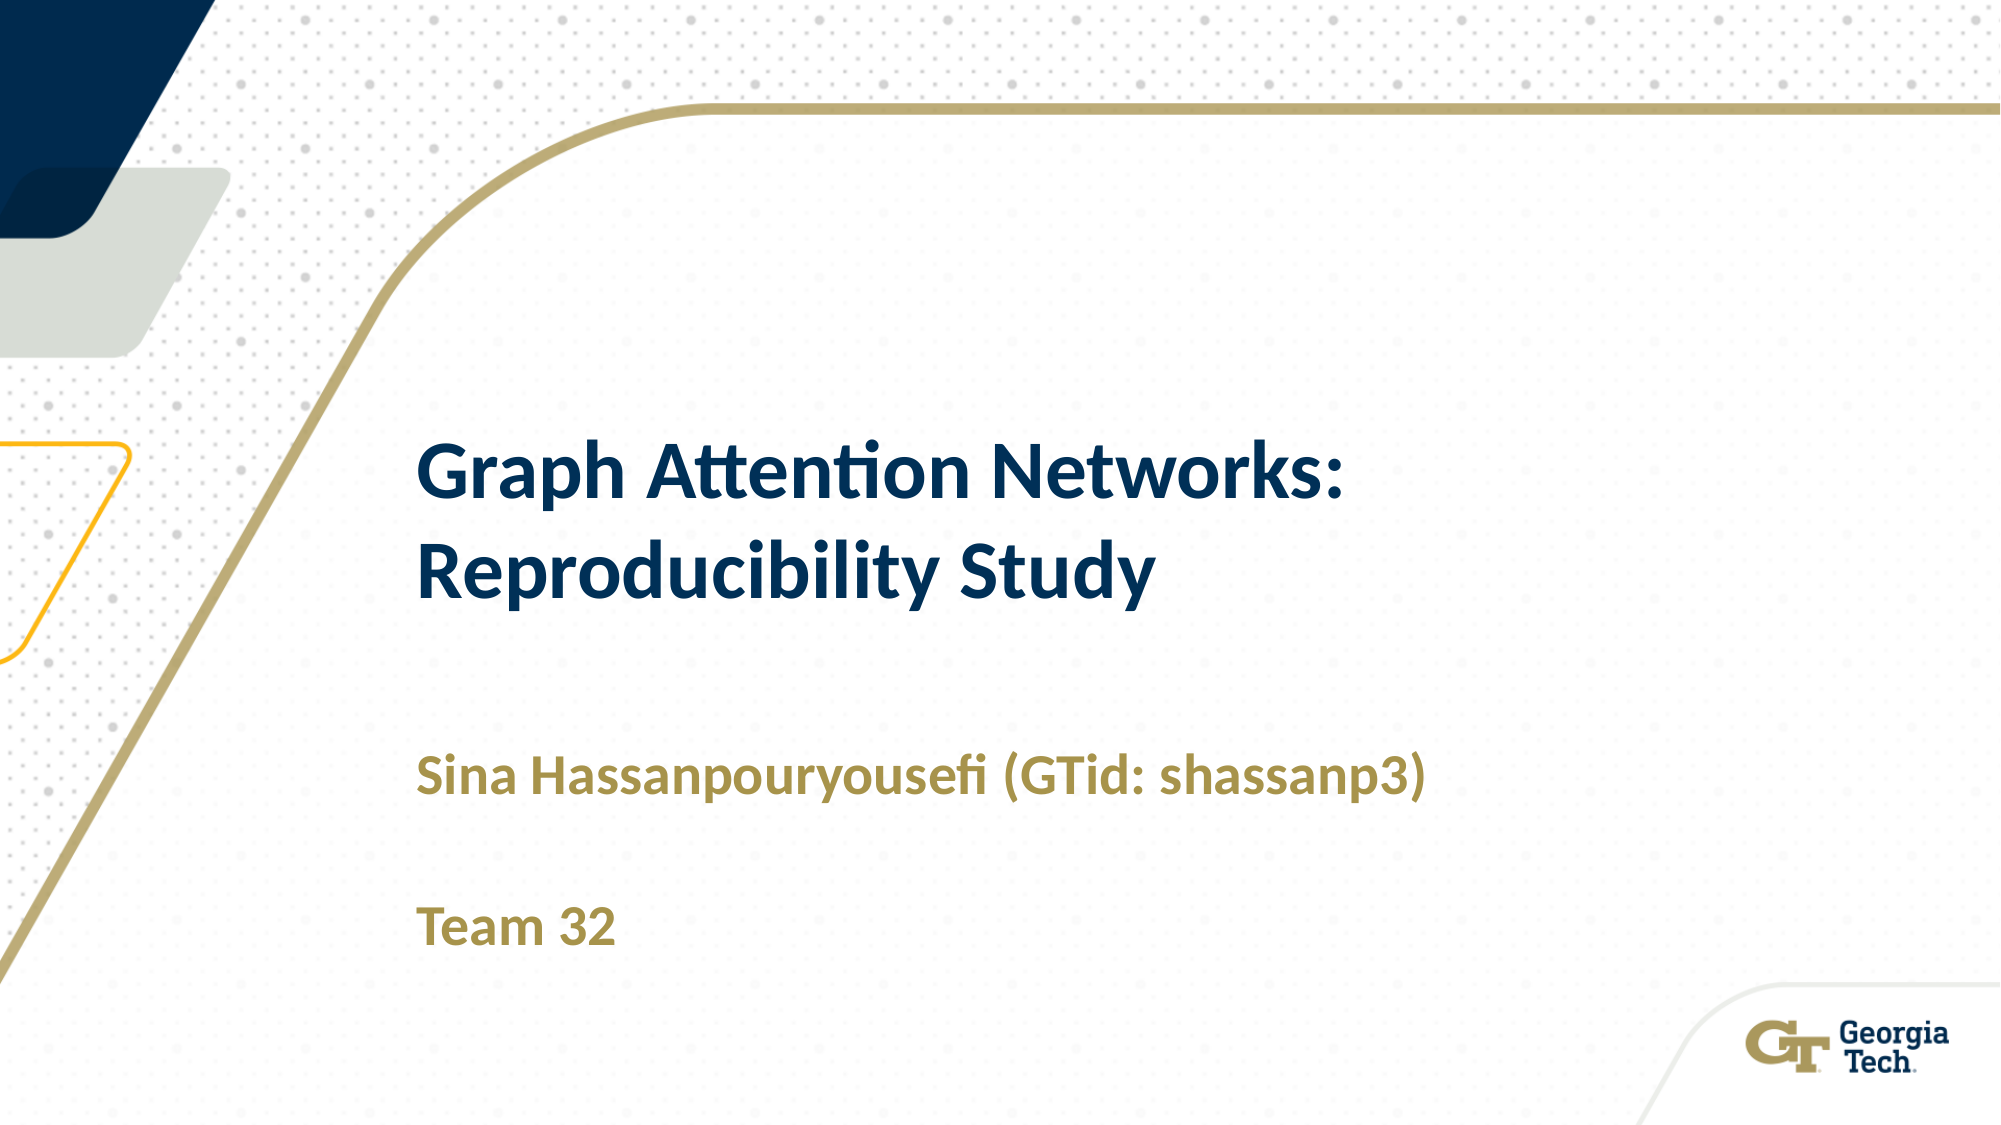

# Graph Attention Networks: Reproducibility Study
Sina Hassanpouryousefi (GTid: shassanp3)
Team 32